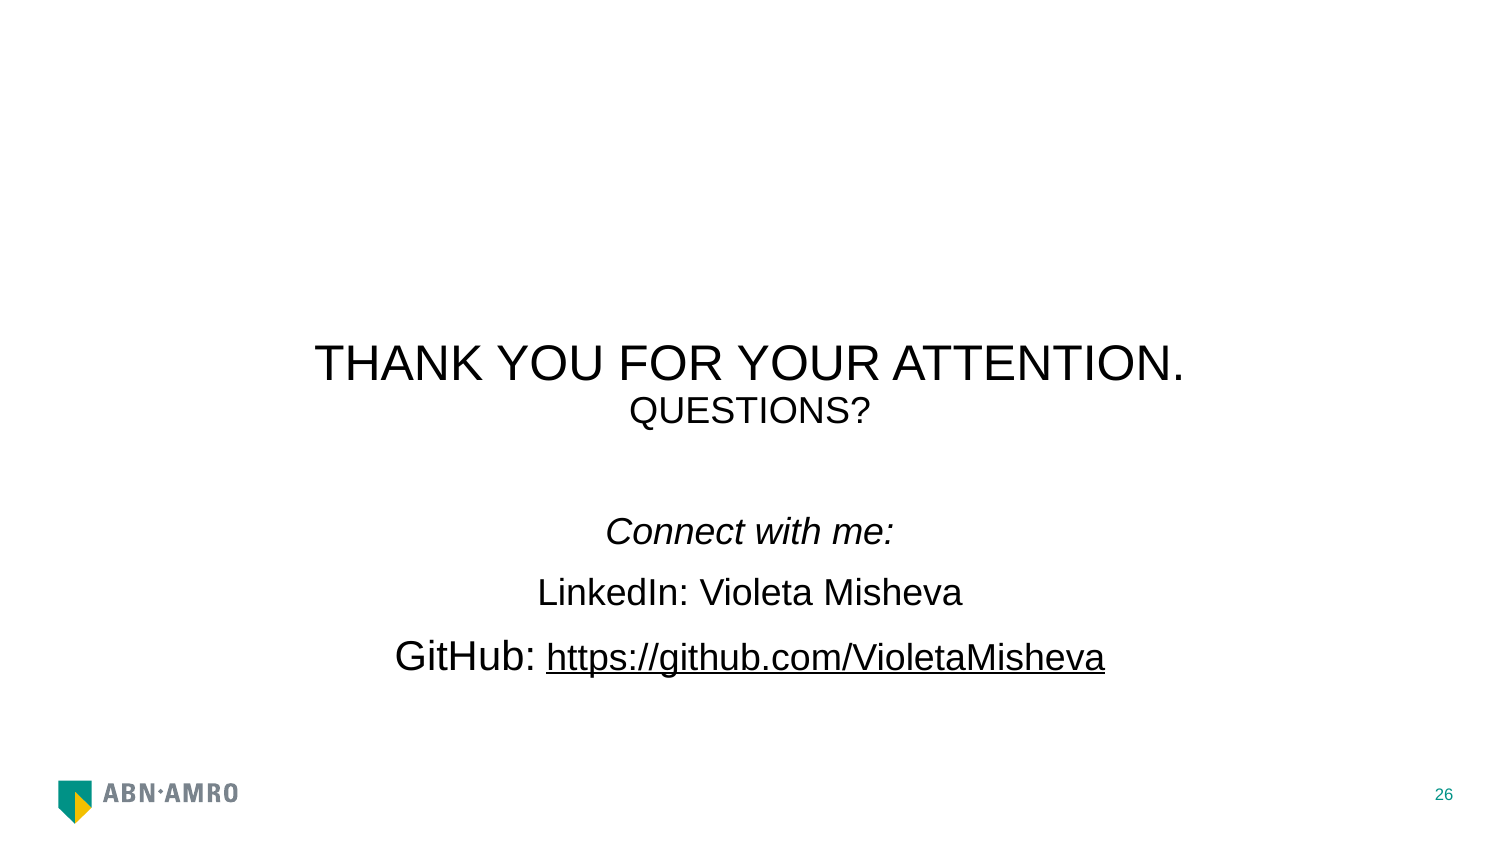

# Thank you for your attention. Questions?
Connect with me:
LinkedIn: Violeta Misheva
GitHub: https://github.com/VioletaMisheva